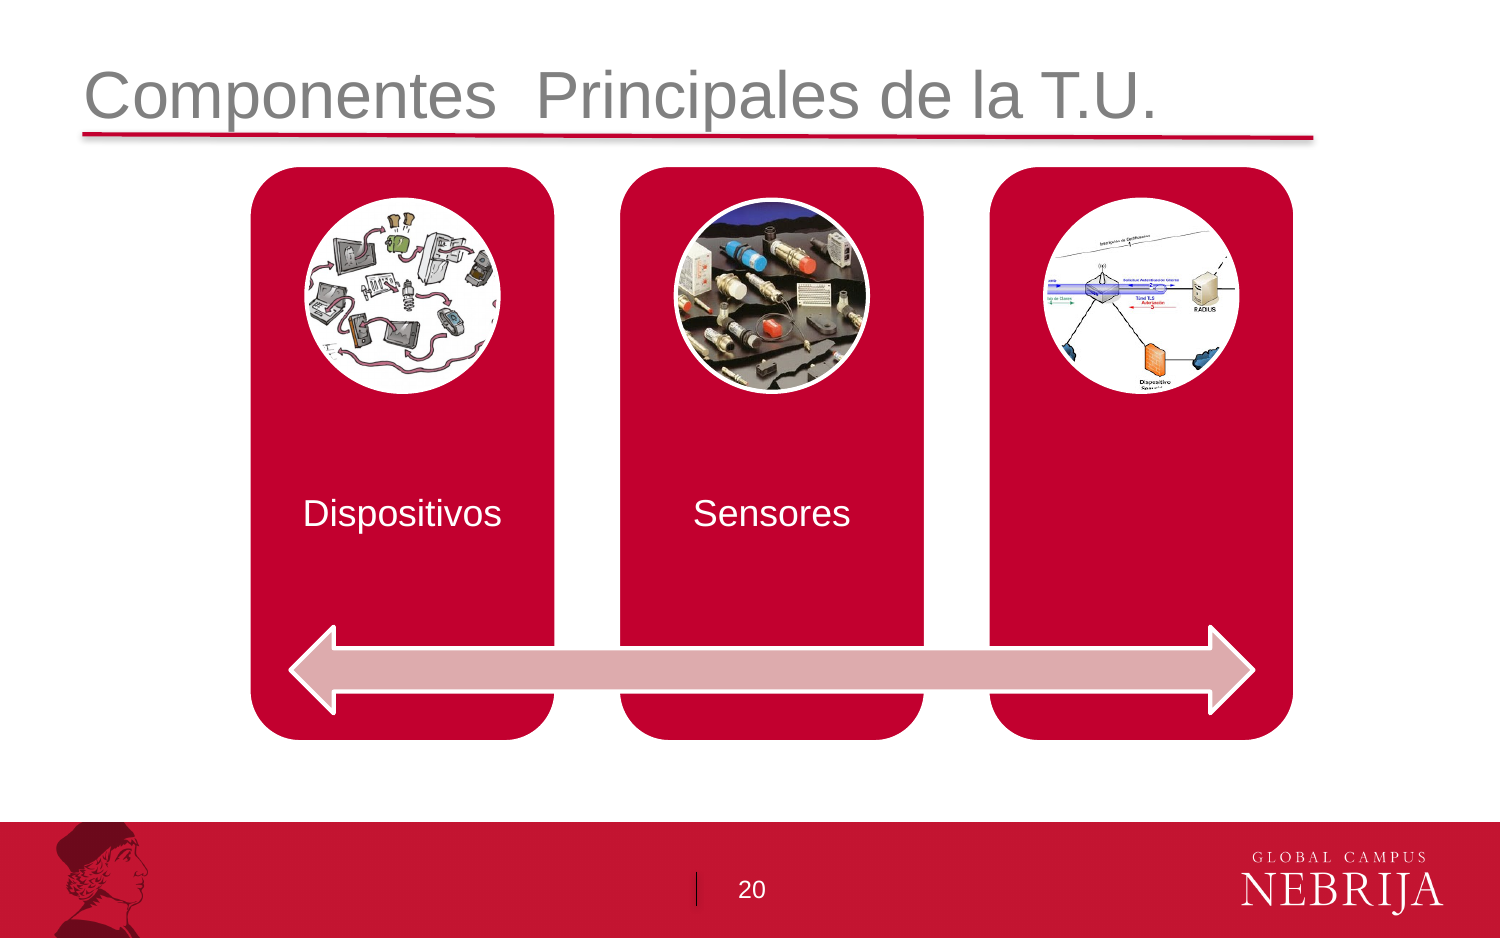

# Componentes  Principales de la T.U.
Dispositivos
Sensores